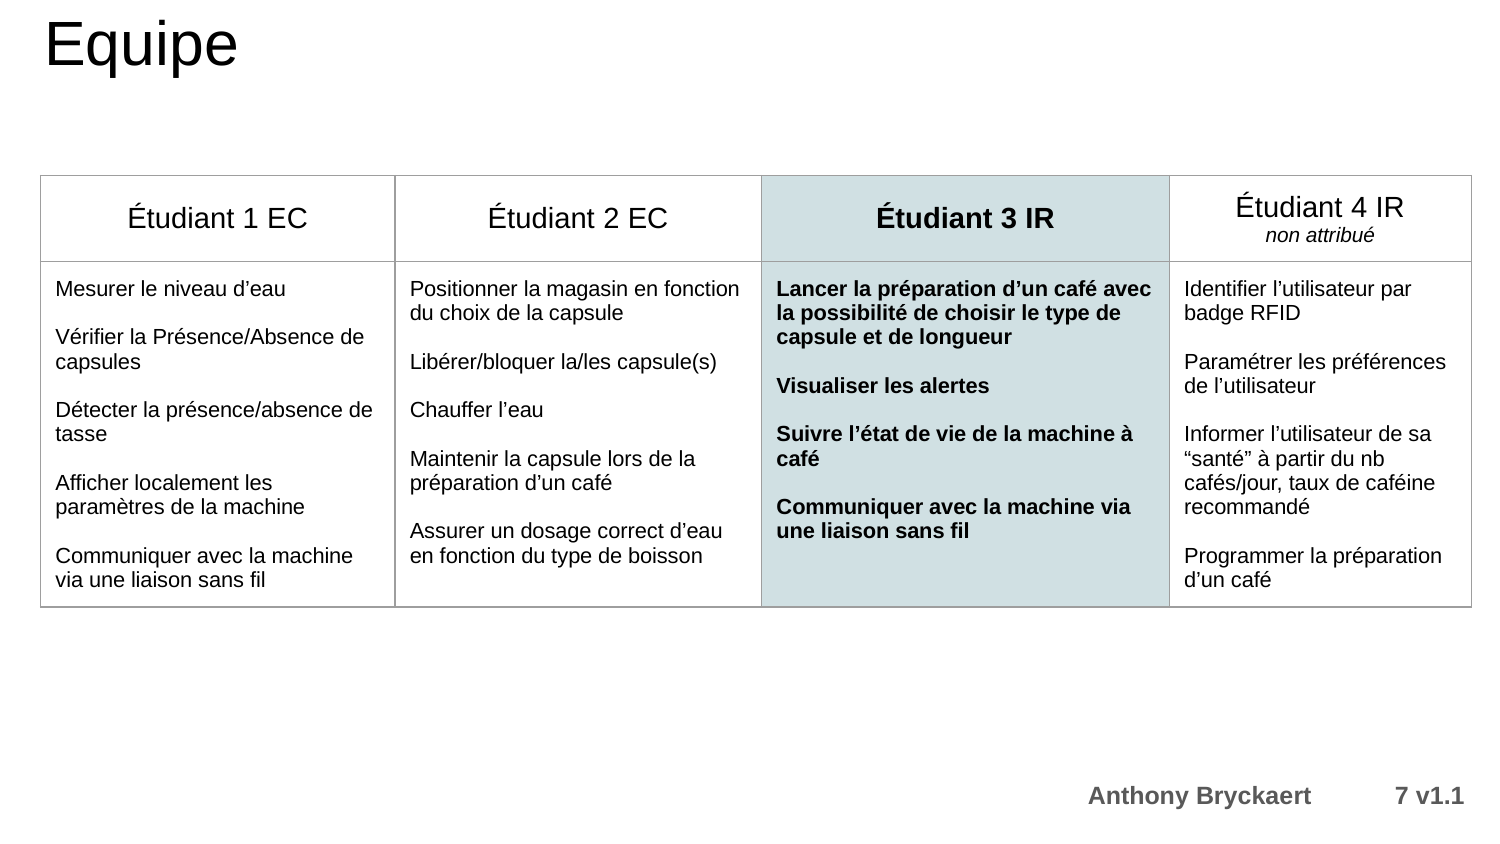

Equipe
| Étudiant 1 EC | Étudiant 2 EC | Étudiant 3 IR | Étudiant 4 IR non attribué |
| --- | --- | --- | --- |
| Mesurer le niveau d’eau Vérifier la Présence/Absence de capsules Détecter la présence/absence de tasse Afficher localement les paramètres de la machine Communiquer avec la machine via une liaison sans fil | Positionner la magasin en fonction du choix de la capsule Libérer/bloquer la/les capsule(s) Chauffer l’eau Maintenir la capsule lors de la préparation d’un café Assurer un dosage correct d’eau en fonction du type de boisson | Lancer la préparation d’un café avec la possibilité de choisir le type de capsule et de longueur Visualiser les alertes Suivre l’état de vie de la machine à café Communiquer avec la machine via une liaison sans fil | Identifier l’utilisateur par badge RFID Paramétrer les préférences de l’utilisateur Informer l’utilisateur de sa “santé” à partir du nb cafés/jour, taux de caféine recommandé Programmer la préparation d’un café |
Anthony Bryckaert	 7 v1.1